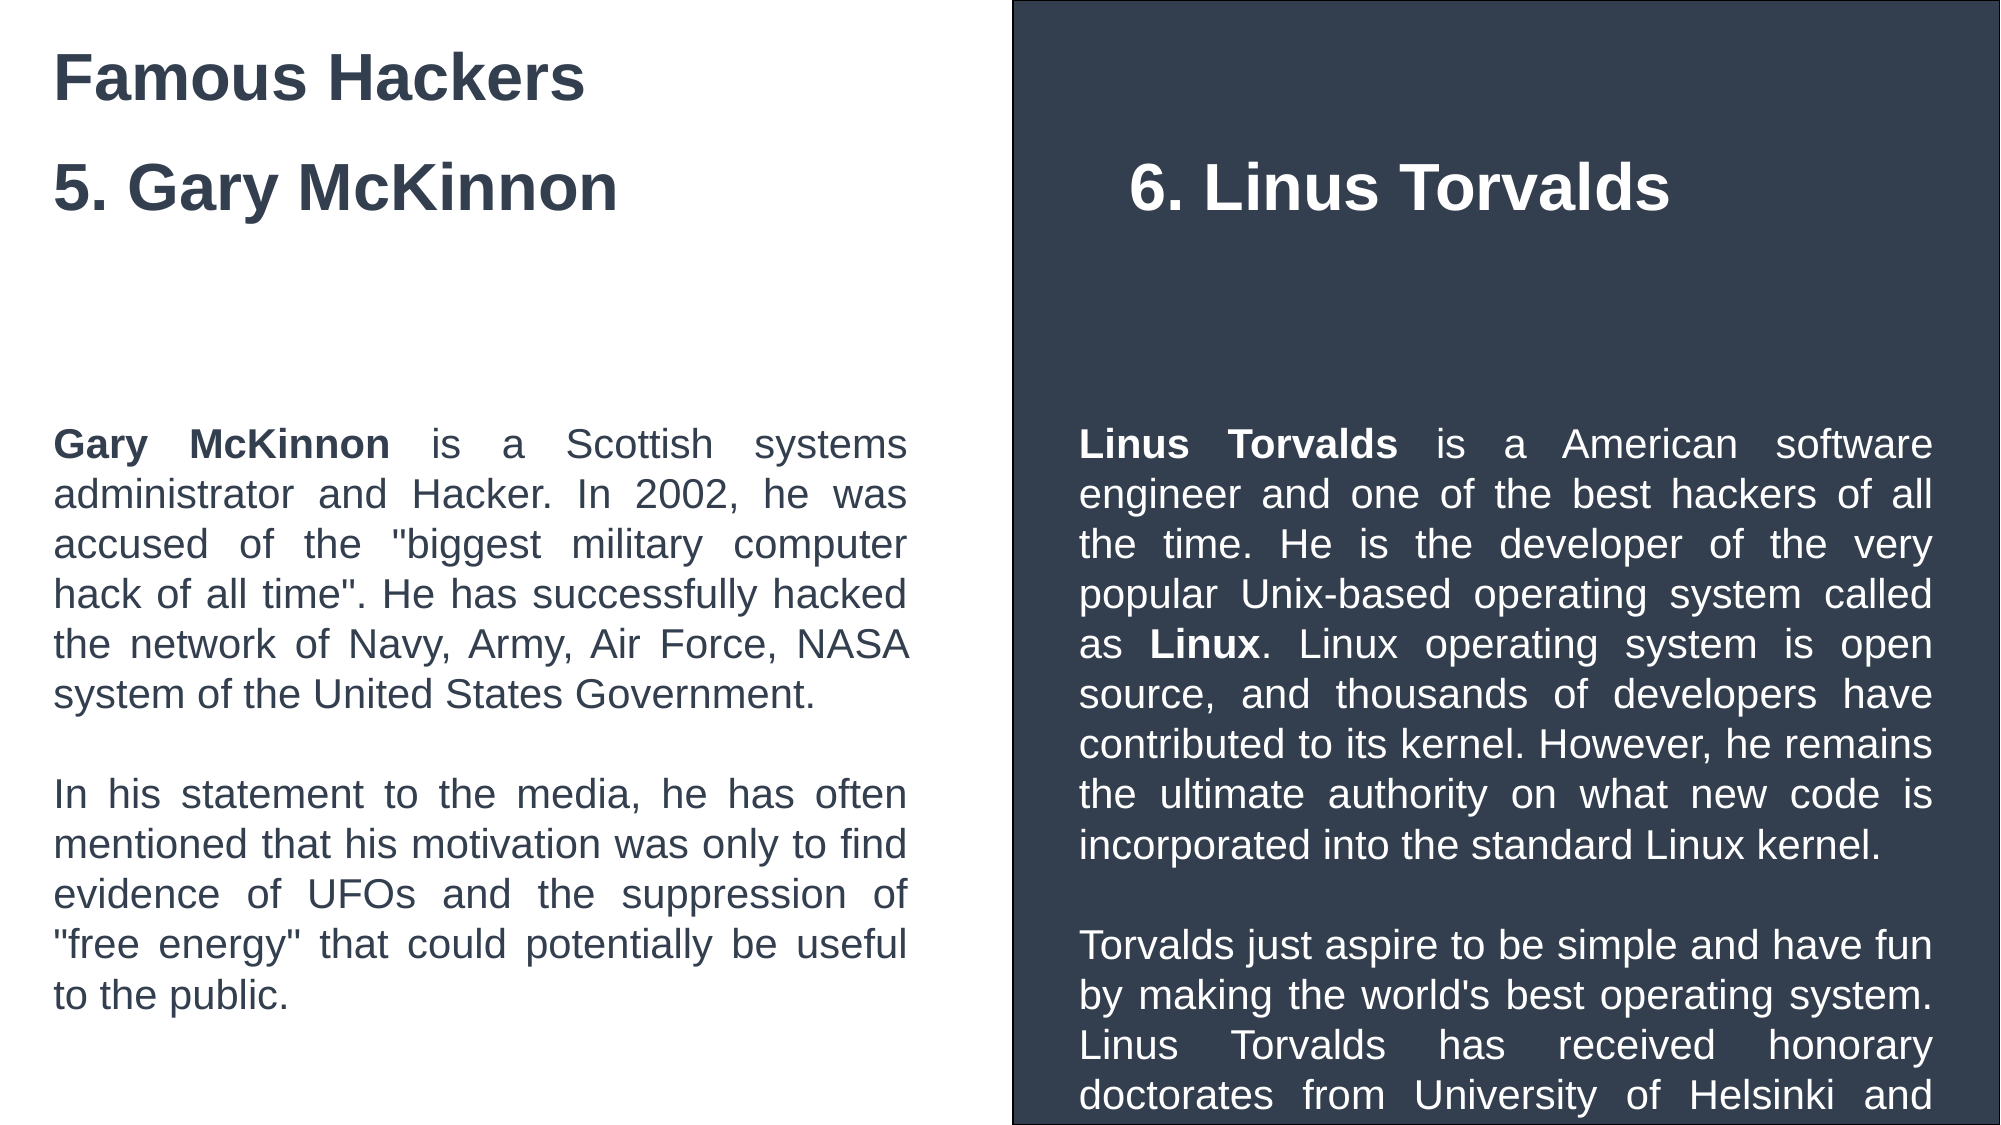

Famous Hackers
6. Linus Torvalds
5. Gary McKinnon
Gary McKinnon is a Scottish systems administrator and Hacker. In 2002, he was accused of the "biggest military computer hack of all time". He has successfully hacked the network of Navy, Army, Air Force, NASA system of the United States Government.

In his statement to the media, he has often mentioned that his motivation was only to find evidence of UFOs and the suppression of "free energy" that could potentially be useful to the public.
Linus Torvalds is a American software engineer and one of the best hackers of all the time. He is the developer of the very popular Unix-based operating system called as Linux. Linux operating system is open source, and thousands of developers have contributed to its kernel. However, he remains the ultimate authority on what new code is incorporated into the standard Linux kernel.

Torvalds just aspire to be simple and have fun by making the world's best operating system. Linus Torvalds has received honorary doctorates from University of Helsinki and Stockholm University.